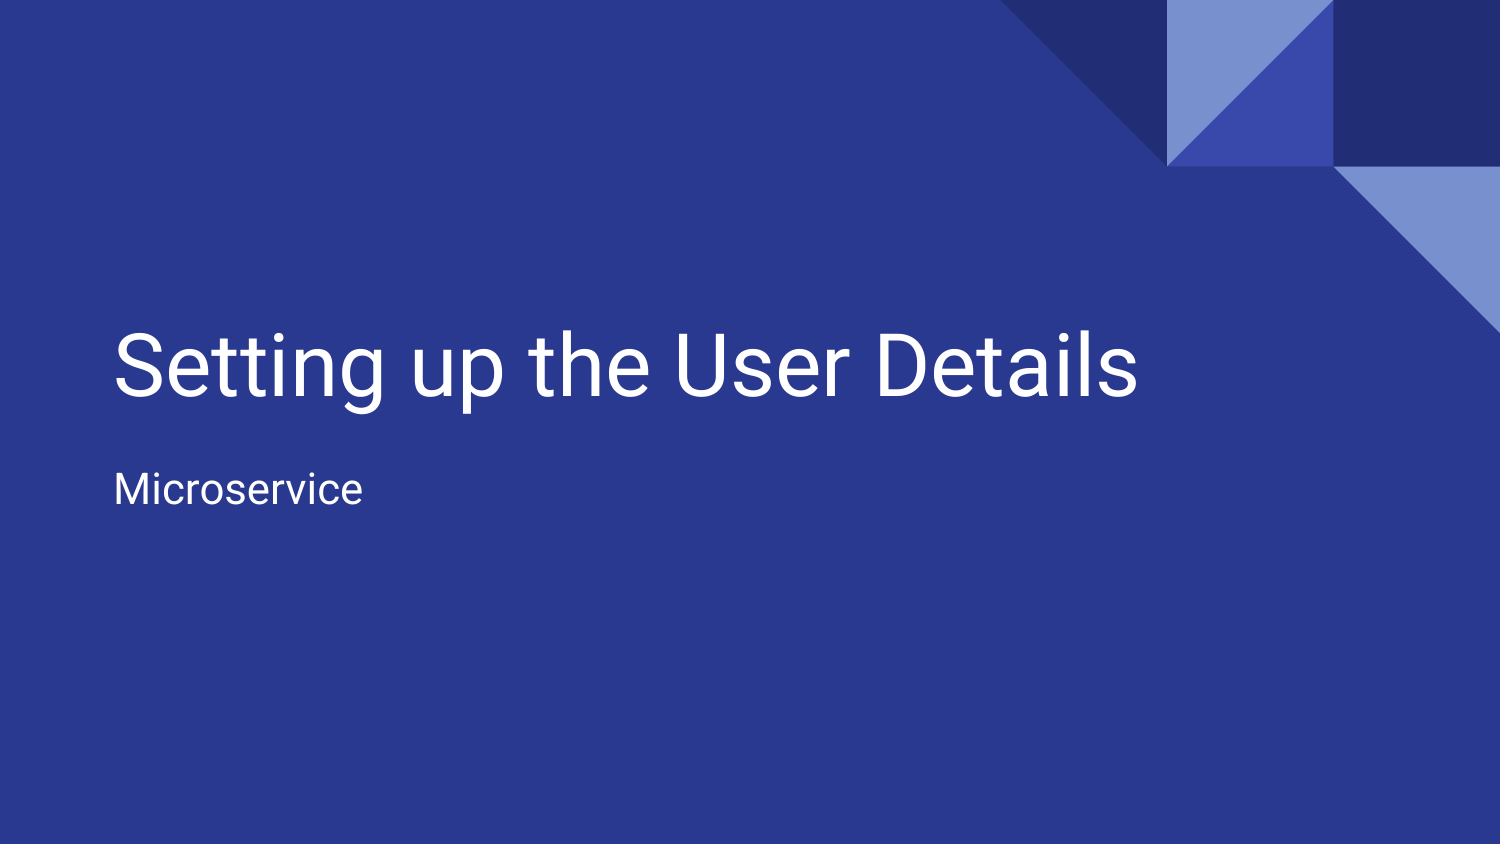

# Setting up the User Details
Microservice